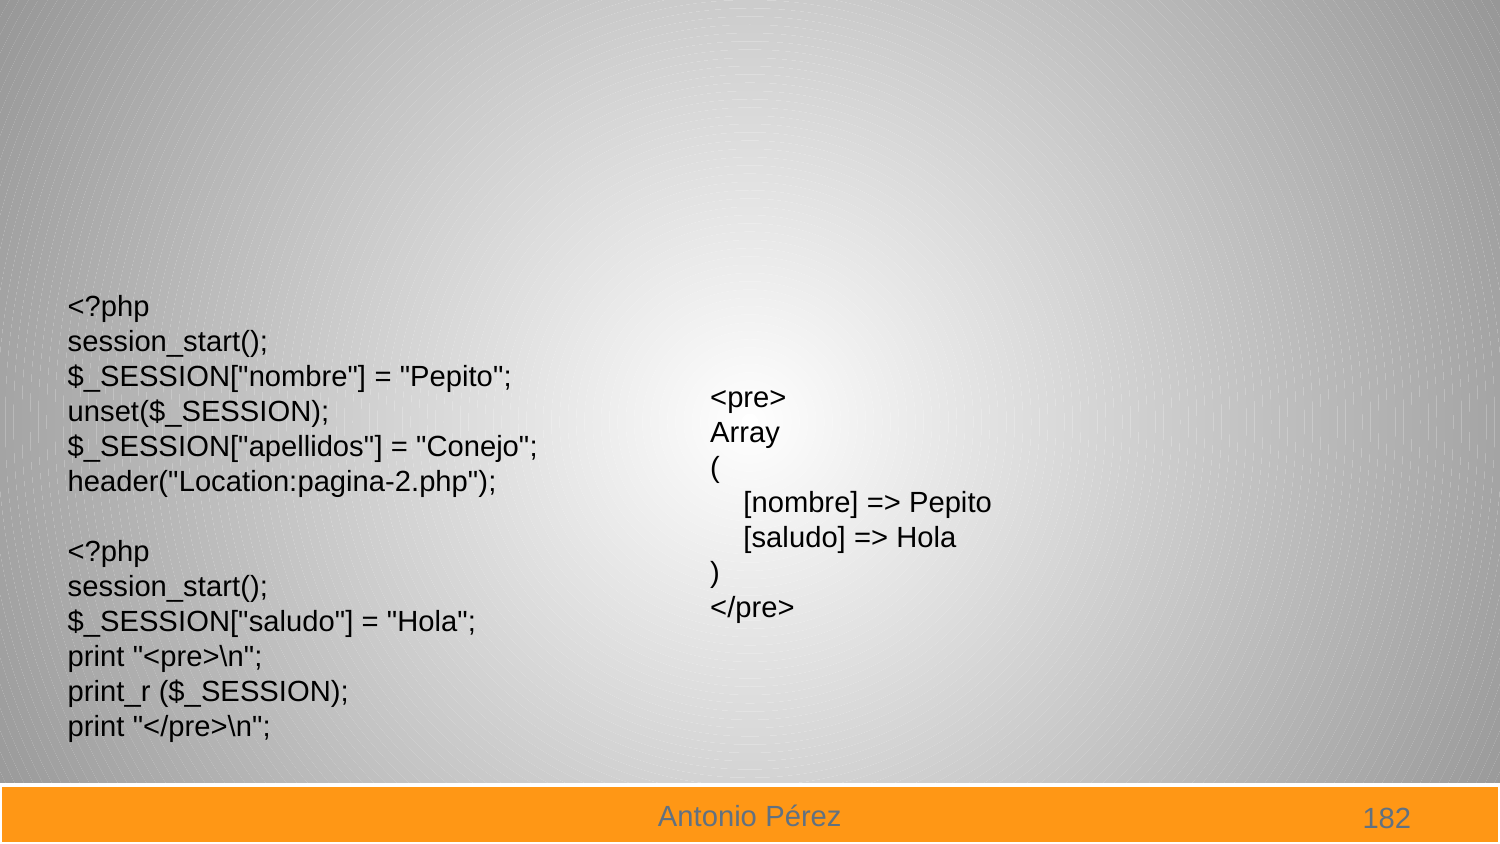

#

<?php
session_start();
$_SESSION["nombre"] = "Pepito";
unset($_SESSION);
$_SESSION["apellidos"] = "Conejo";
header("Location:pagina-2.php");

<?php
session_start();
$_SESSION["saludo"] = "Hola";
print "<pre>\n";
print_r ($_SESSION);
print "</pre>\n";

<pre>
Array
(
    [nombre] => Pepito
    [saludo] => Hola
)
</pre>
182